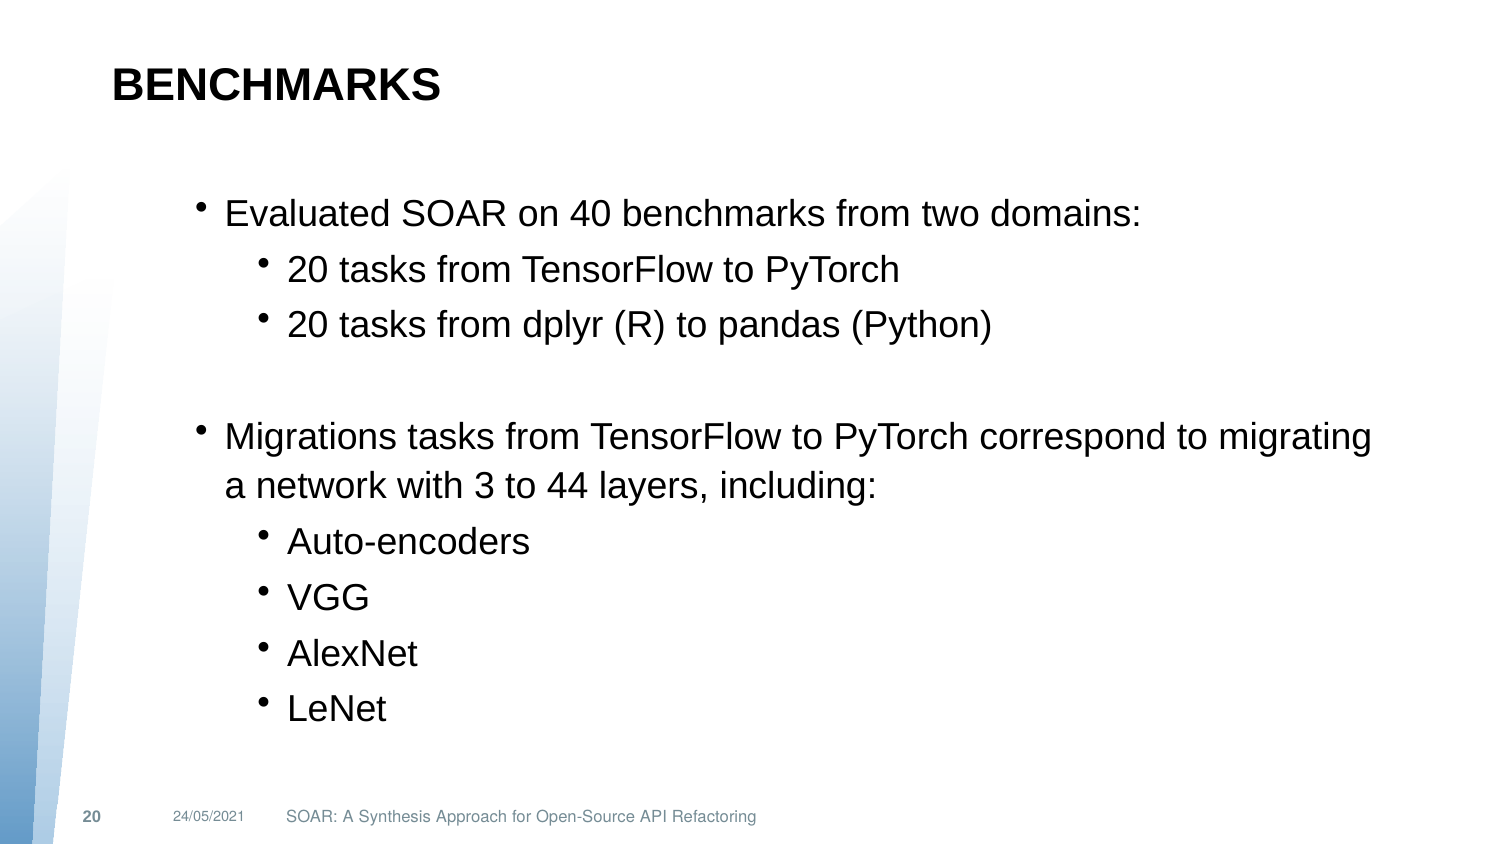

# Benchmarks
Evaluated SOAR on 40 benchmarks from two domains:
20 tasks from TensorFlow to PyTorch
20 tasks from dplyr (R) to pandas (Python)

Migrations tasks from TensorFlow to PyTorch correspond to migrating a network with 3 to 44 layers, including:
Auto-encoders
VGG
AlexNet
LeNet
24/05/2021
SOAR: A Synthesis Approach for Open-Source API Refactoring
20